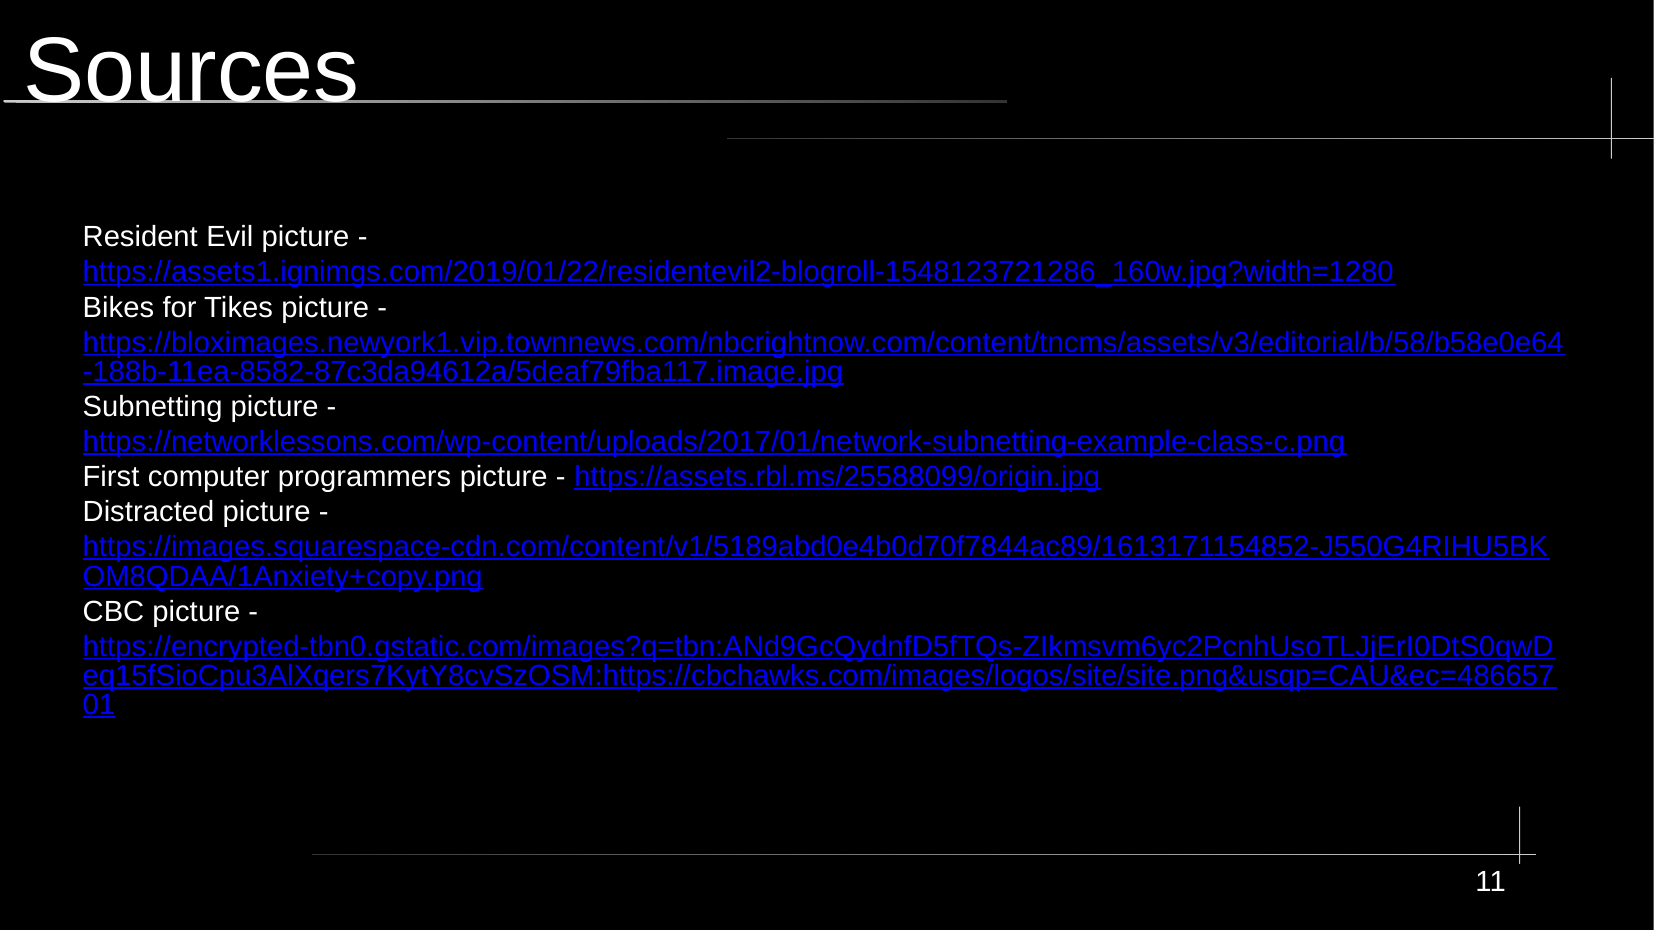

# Sources
Resident Evil picture - https://assets1.ignimgs.com/2019/01/22/residentevil2-blogroll-1548123721286_160w.jpg?width=1280
Bikes for Tikes picture - https://bloximages.newyork1.vip.townnews.com/nbcrightnow.com/content/tncms/assets/v3/editorial/b/58/b58e0e64-188b-11ea-8582-87c3da94612a/5deaf79fba117.image.jpg
Subnetting picture - https://networklessons.com/wp-content/uploads/2017/01/network-subnetting-example-class-c.png
First computer programmers picture - https://assets.rbl.ms/25588099/origin.jpg
Distracted picture - https://images.squarespace-cdn.com/content/v1/5189abd0e4b0d70f7844ac89/1613171154852-J550G4RIHU5BKOM8QDAA/1Anxiety+copy.png
CBC picture - https://encrypted-tbn0.gstatic.com/images?q=tbn:ANd9GcQydnfD5fTQs-ZIkmsvm6yc2PcnhUsoTLJjErI0DtS0qwDeq15fSioCpu3AlXqers7KytY8cvSzOSM:https://cbchawks.com/images/logos/site/site.png&usqp=CAU&ec=48665701
11